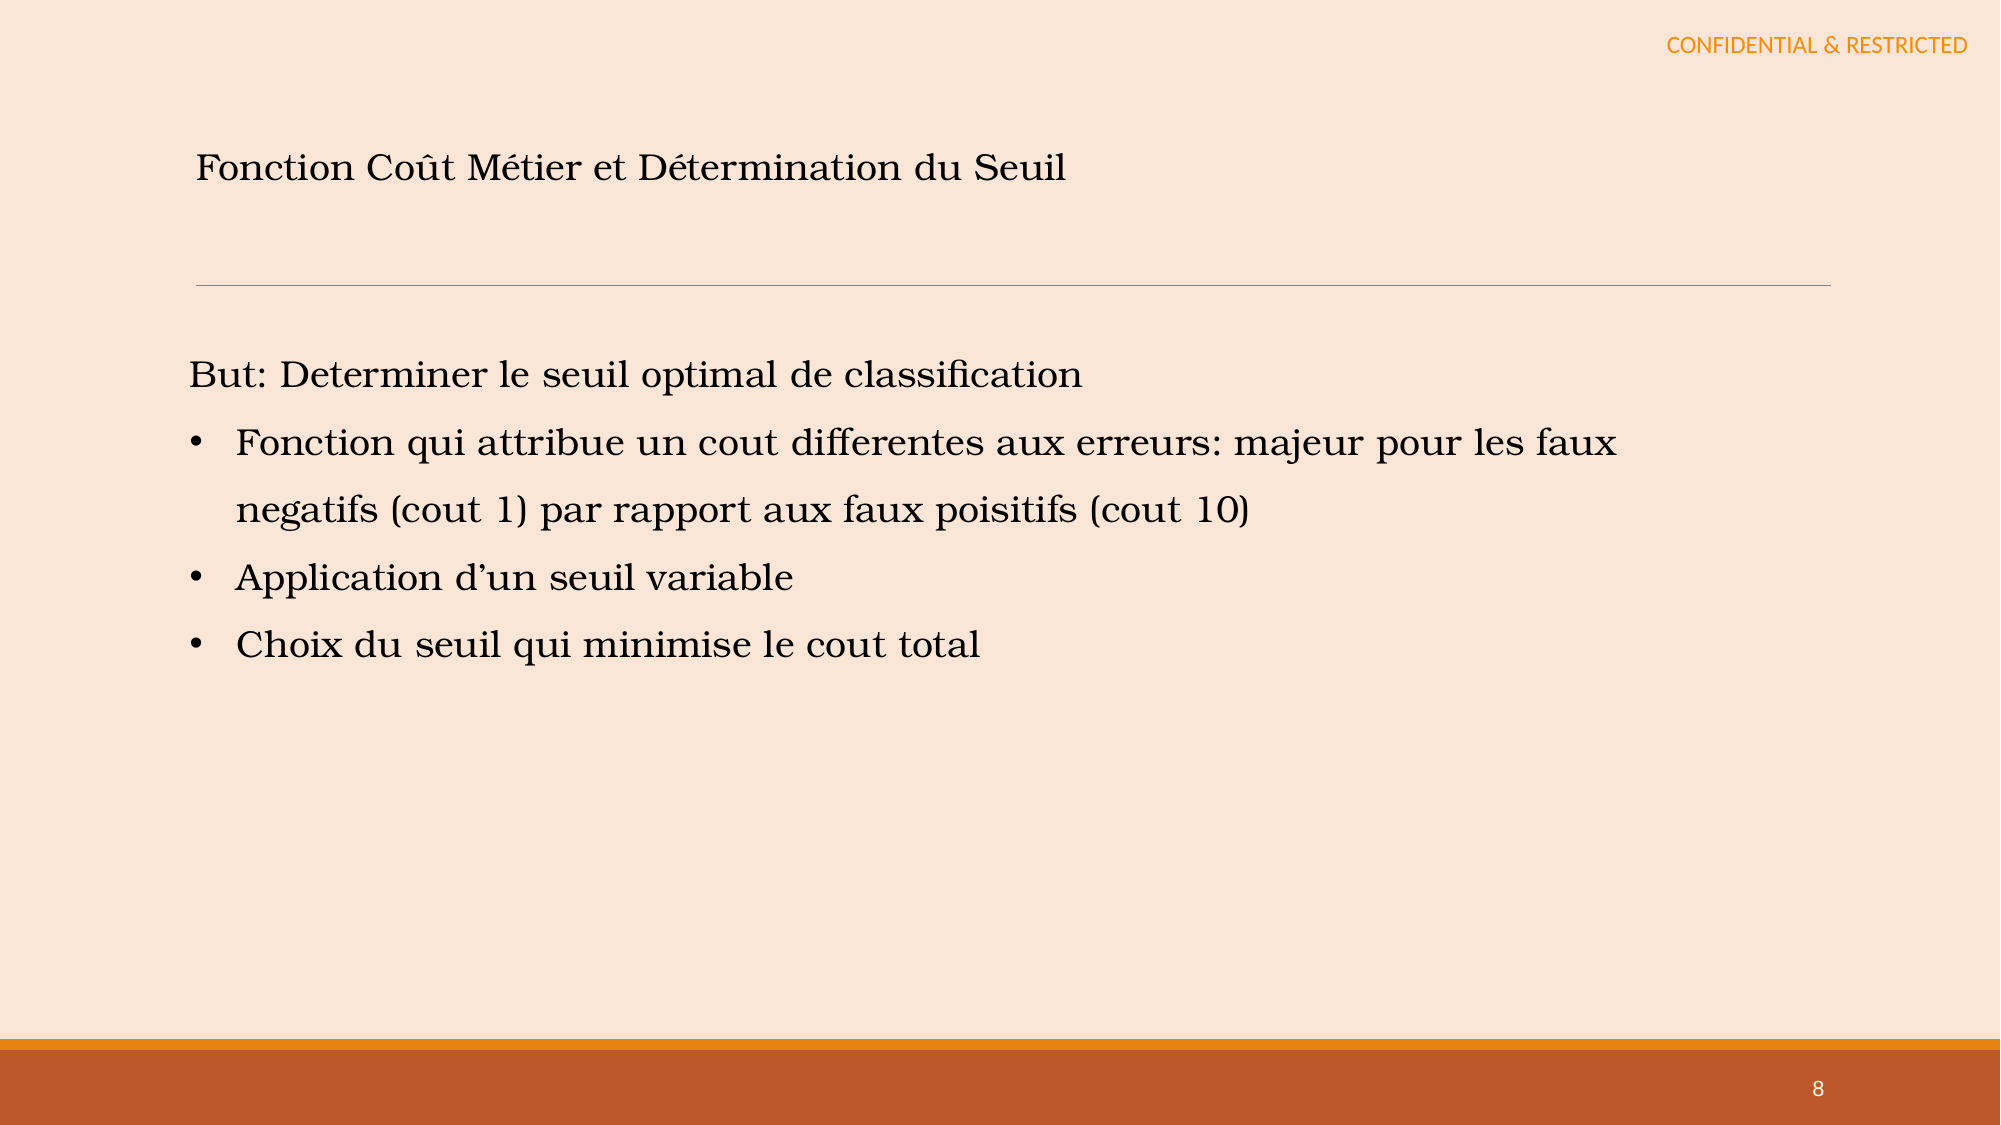

Fonction Coût Métier et Détermination du Seuil
But: Determiner le seuil optimal de classification
Fonction qui attribue un cout differentes aux erreurs: majeur pour les faux negatifs (cout 1) par rapport aux faux poisitifs (cout 10)
Application d’un seuil variable
Choix du seuil qui minimise le cout total

8